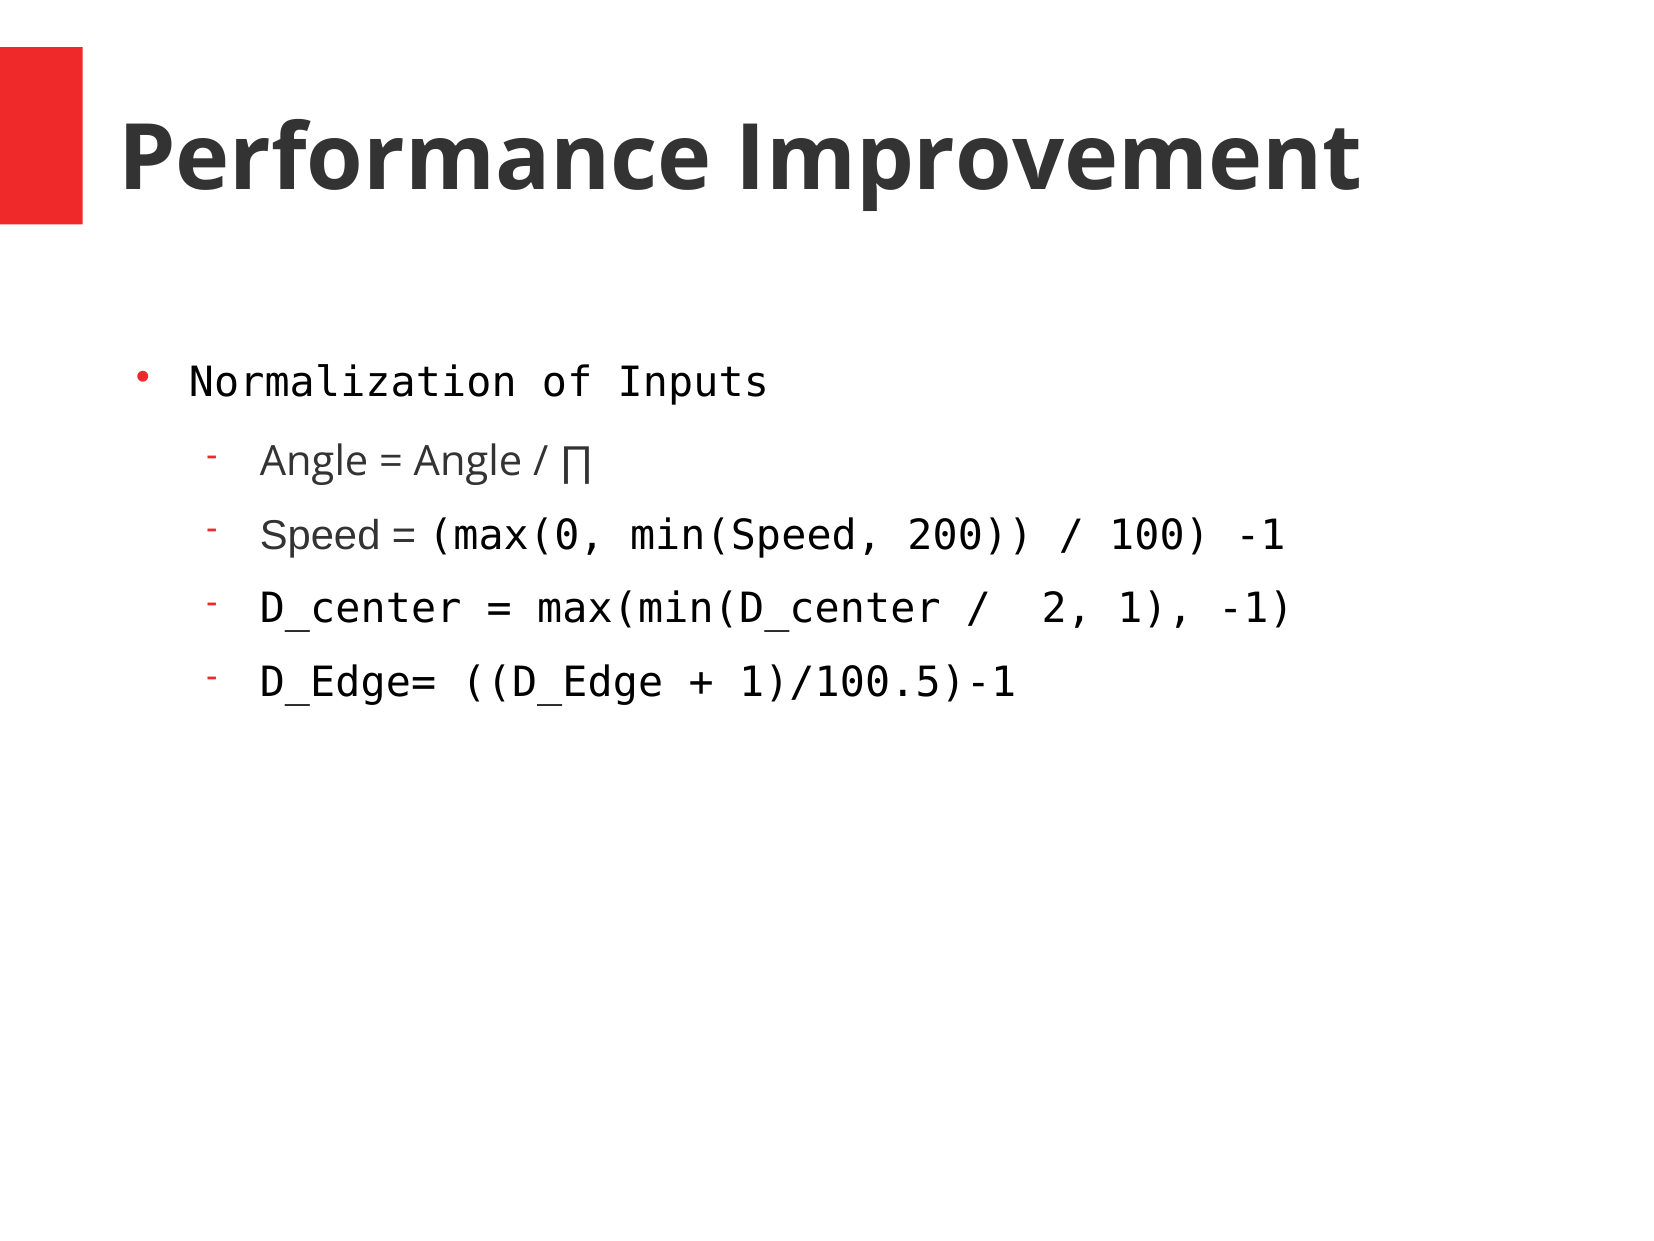

Performance Improvement
Normalization of Inputs
Angle = Angle / ∏
Speed = (max(0, min(Speed, 200)) / 100) -1
D_center = max(min(D_center /  2, 1), -1)
D_Edge= ((D_Edge + 1)/100.5)-1